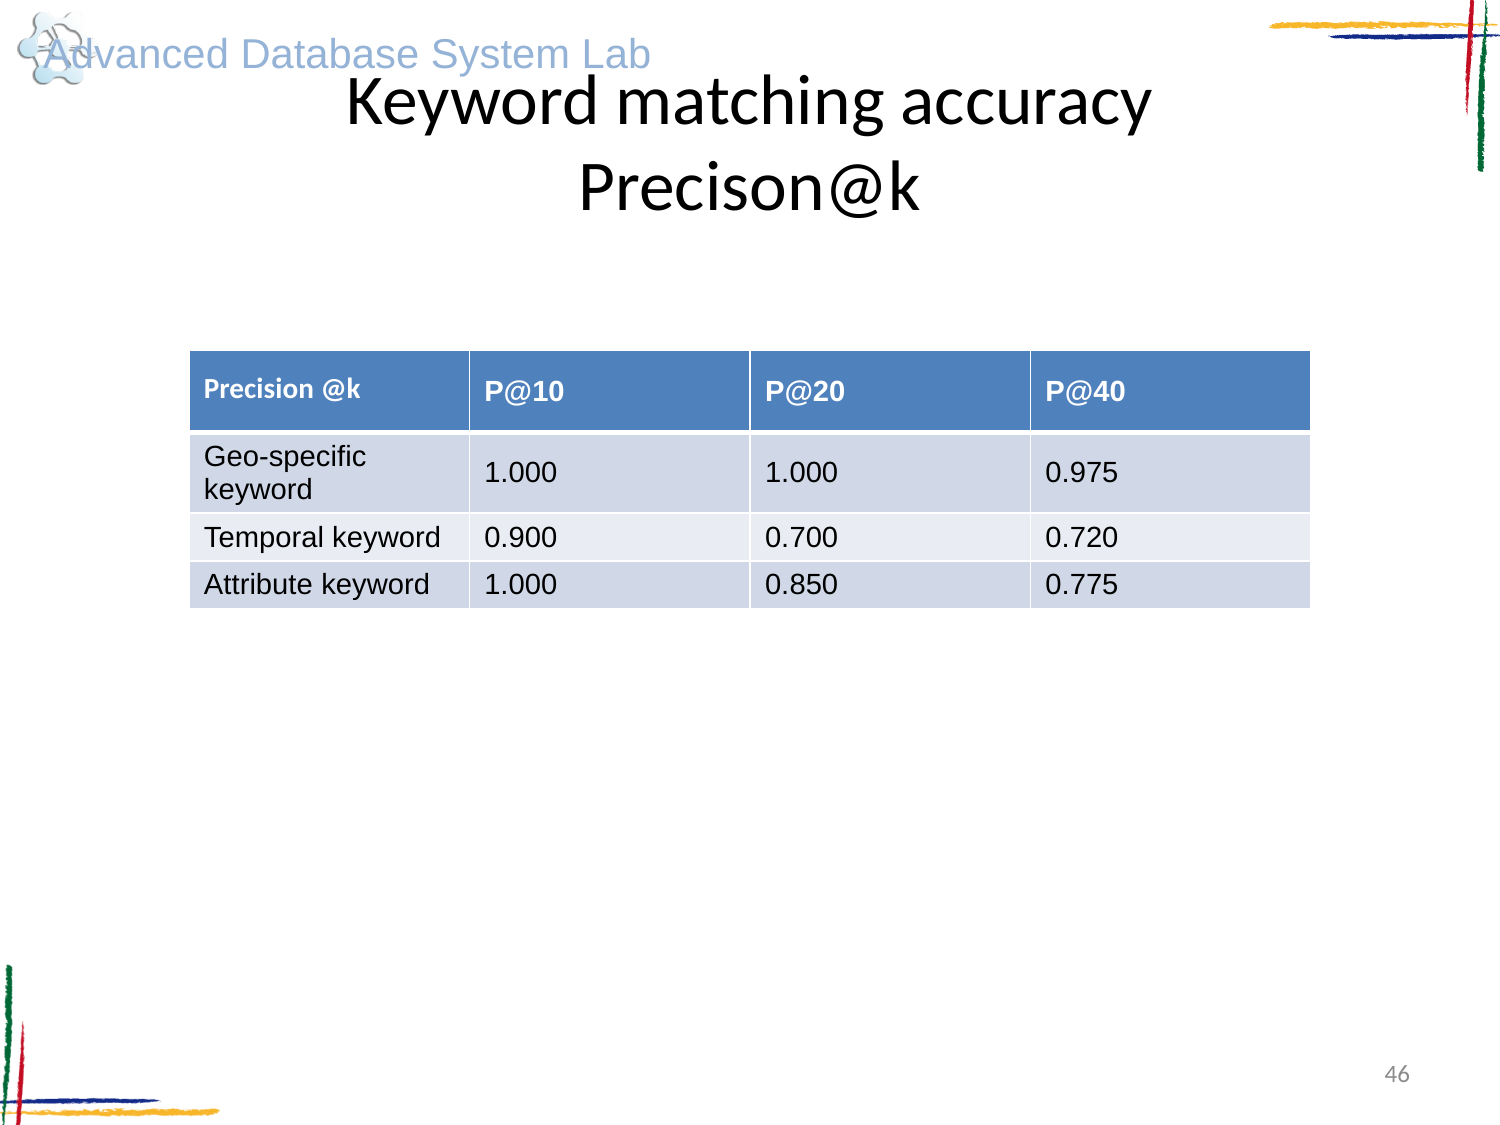

# Keyword matching accuracy Precison@k
| Precision @k | P@10 | P@20 | P@40 |
| --- | --- | --- | --- |
| Geo-specific keyword | 1.000 | 1.000 | 0.975 |
| Temporal keyword | 0.900 | 0.700 | 0.720 |
| Attribute keyword | 1.000 | 0.850 | 0.775 |
46